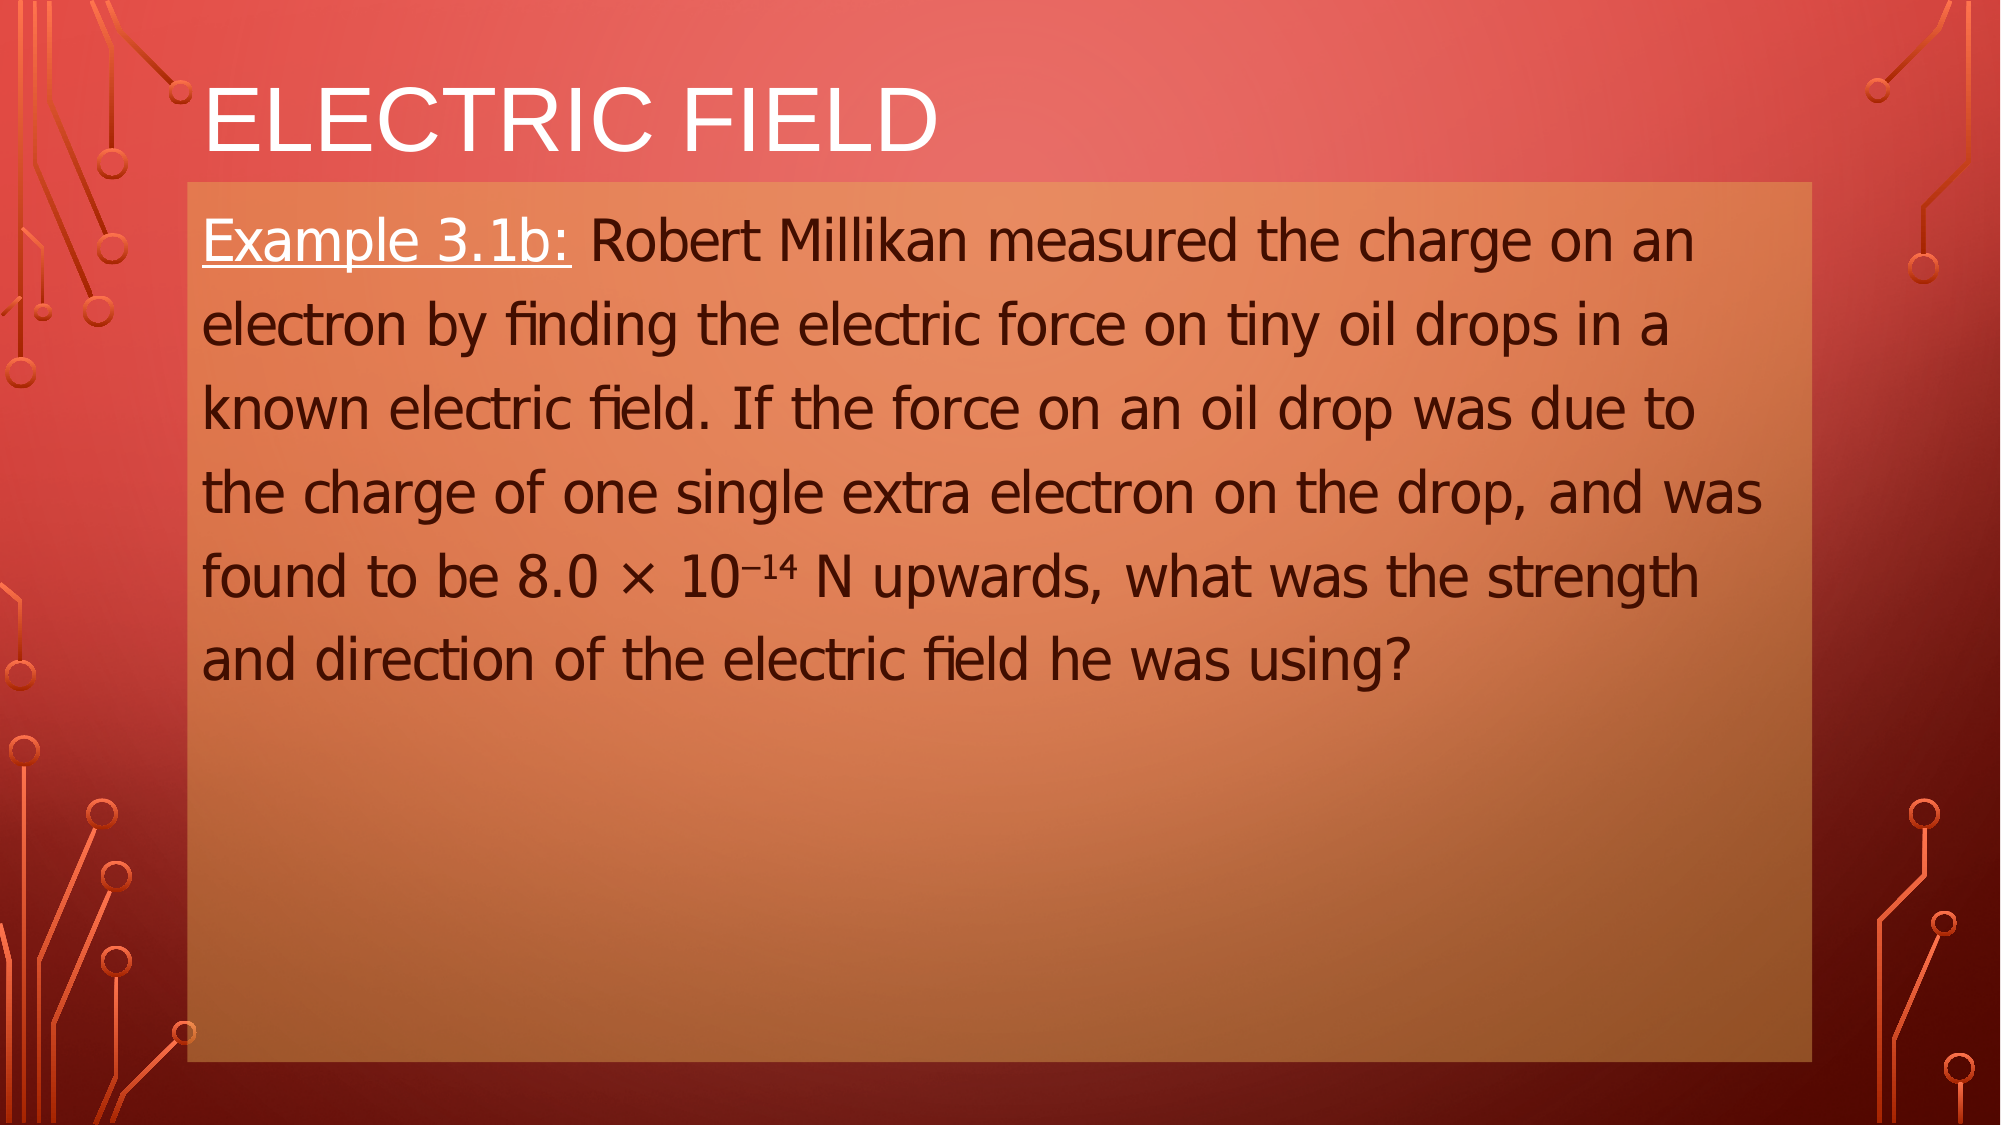

# ELECTRIC FIELD
Example 3.1b: Robert Millikan measured the charge on an electron by finding the electric force on tiny oil drops in a known electric field. If the force on an oil drop was due to the charge of one single extra electron on the drop, and was found to be 8.0 × 10–14 N upwards, what was the strength and direction of the electric field he was using?